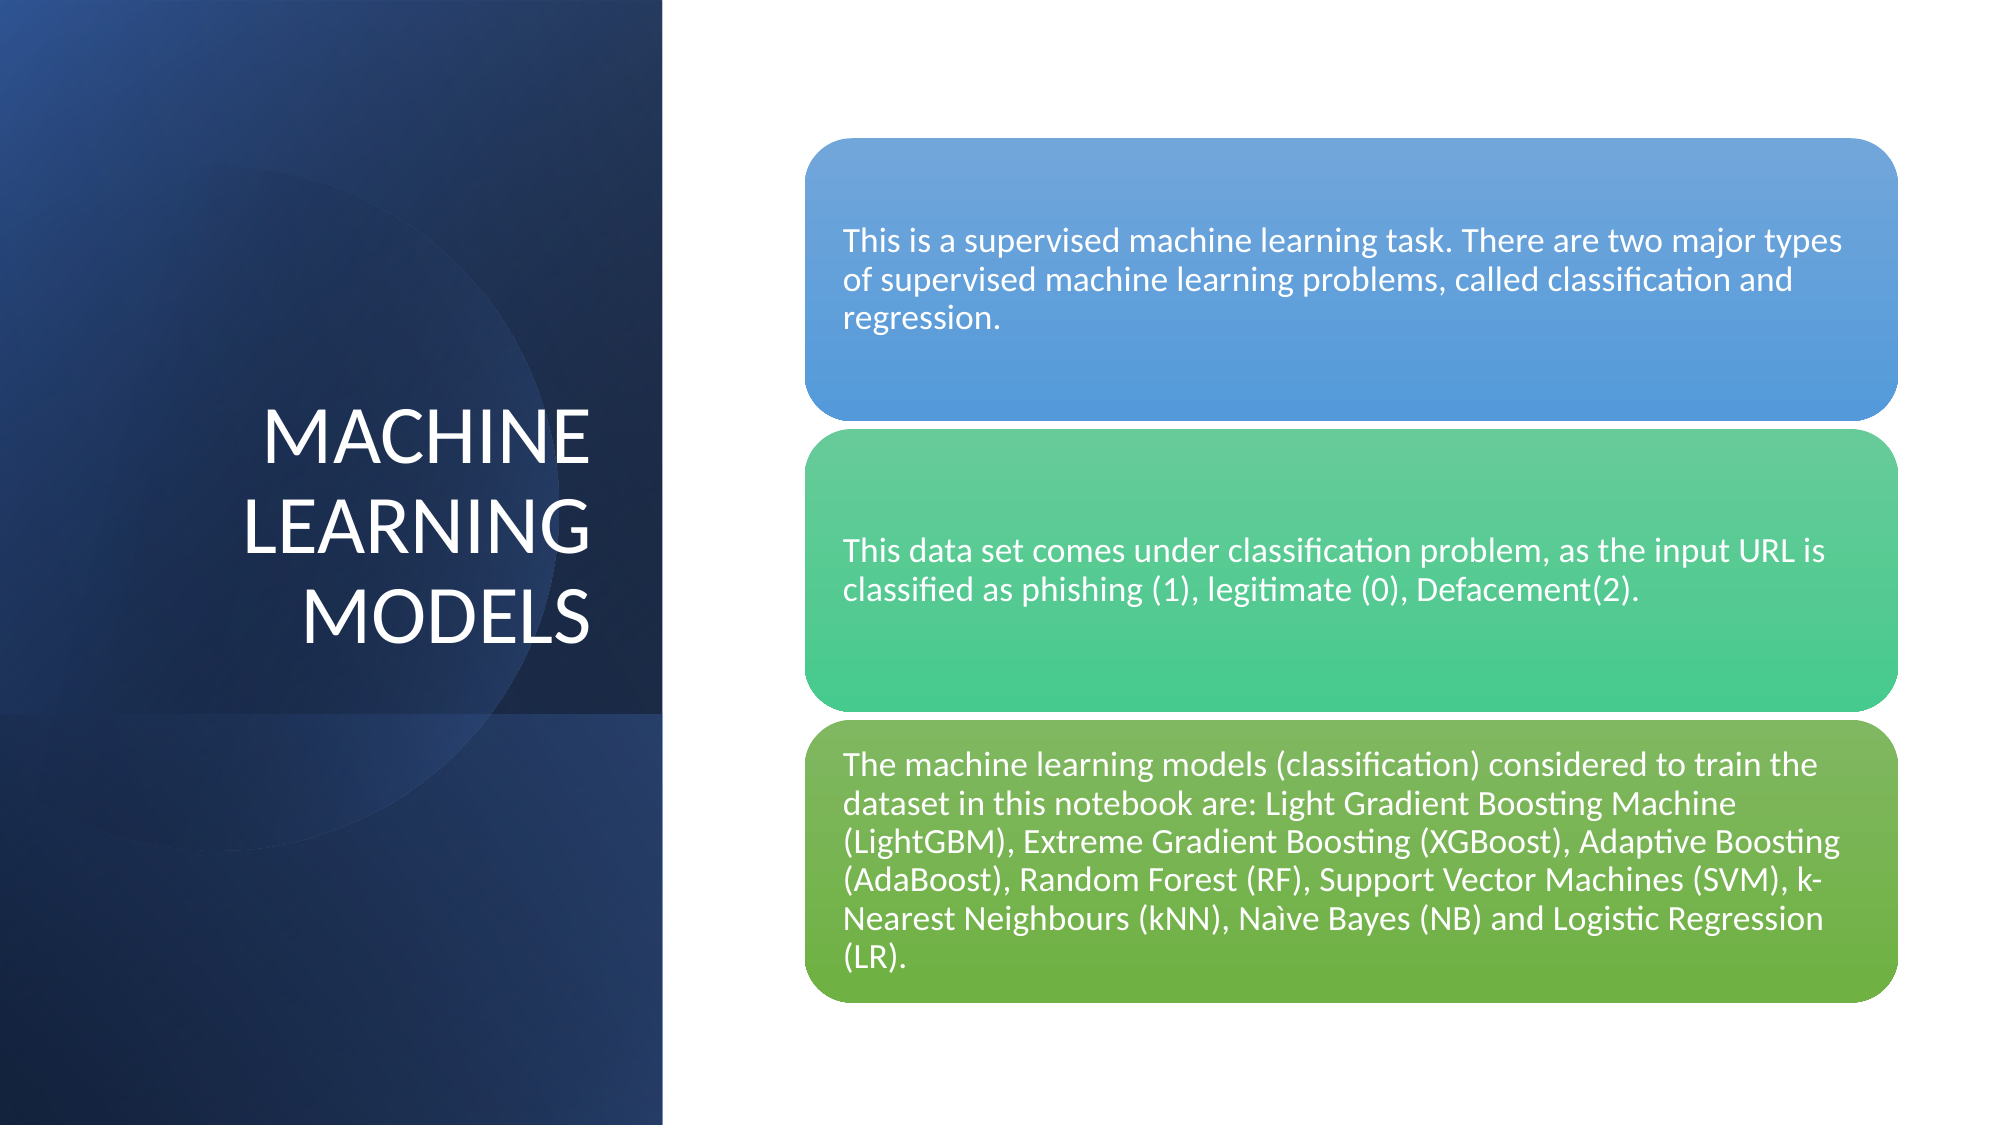

This is a supervised machine learning task. There are two major types of supervised machine learning problems, called classification and regression.
This data set comes under classification problem, as the input URL is classified as phishing (1), legitimate (0), Defacement(2).
The machine learning models (classification) considered to train the dataset in this notebook are: Light Gradient Boosting Machine (LightGBM), Extreme Gradient Boosting (XGBoost), Adaptive Boosting (AdaBoost), Random Forest (RF), Support Vector Machines (SVM), k-Nearest Neighbours (kNN), Naìve Bayes (NB) and Logistic Regression (LR).

# MACHINE LEARNING MODELS